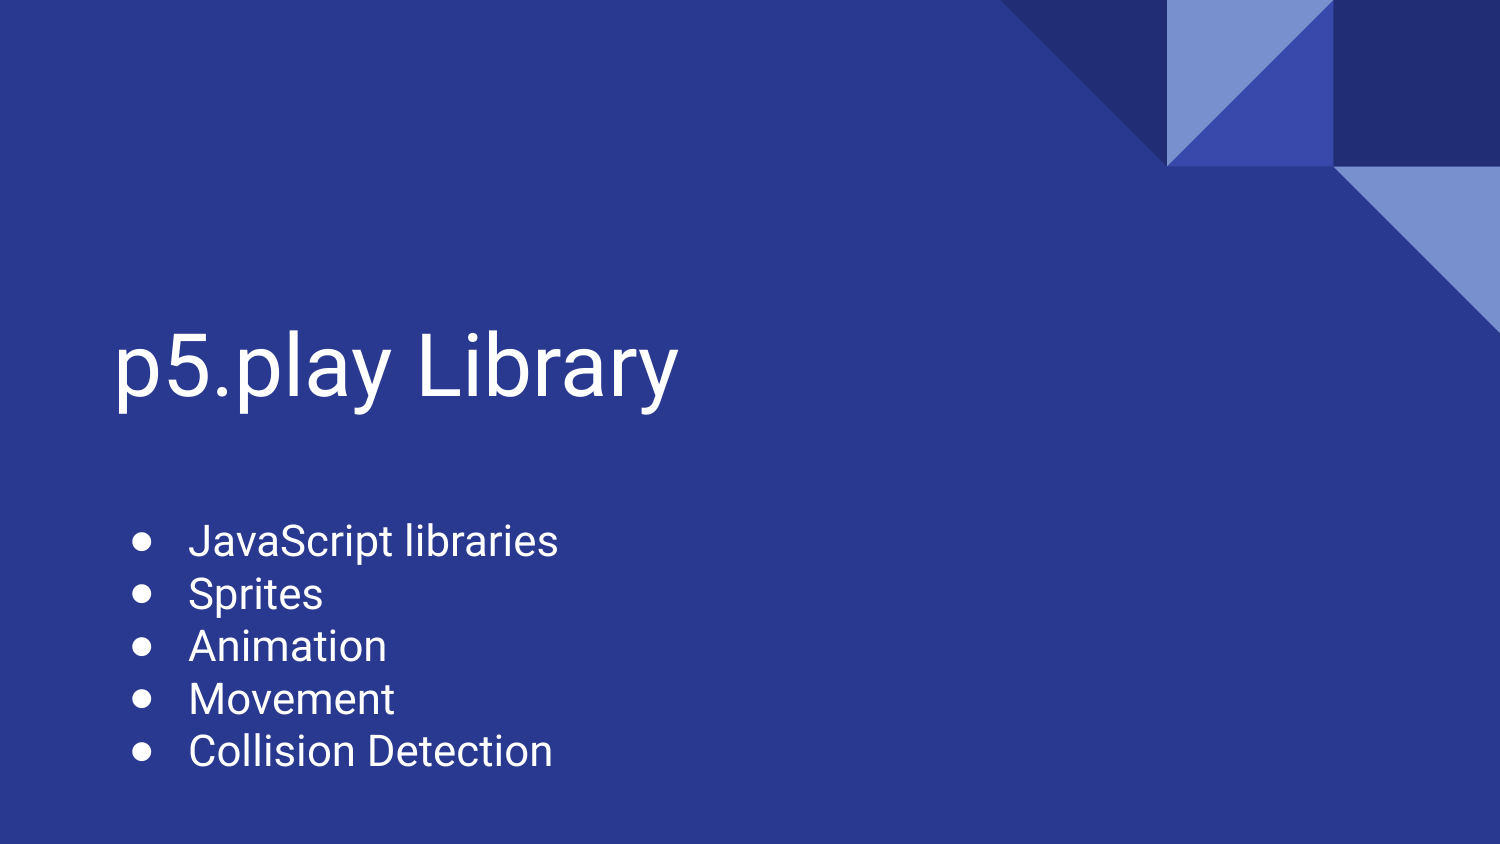

# p5.play Library

JavaScript libraries
Sprites
Animation
Movement
Collision Detection